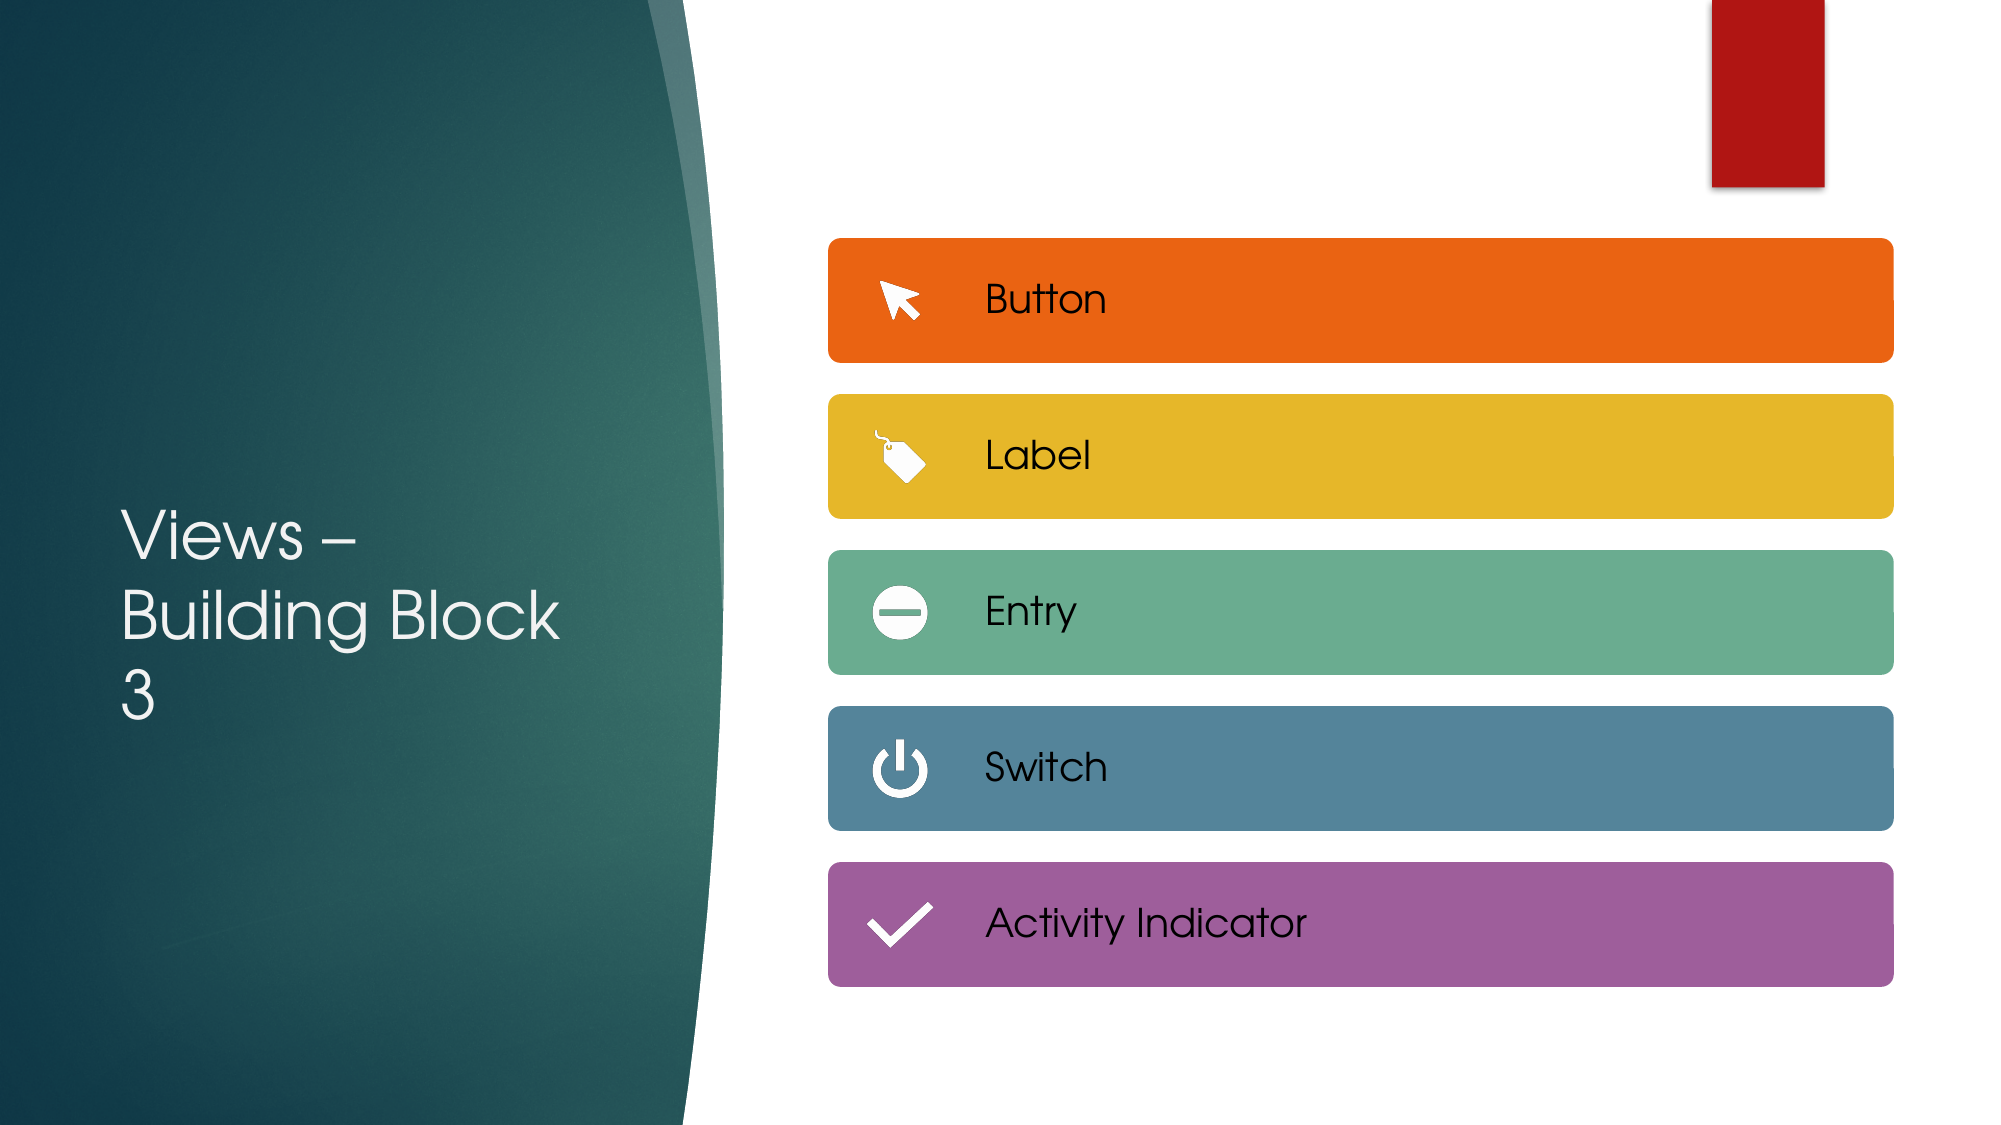

# Views – Building Block 3
Button
Label
Entry
Switch
Activity Indicator